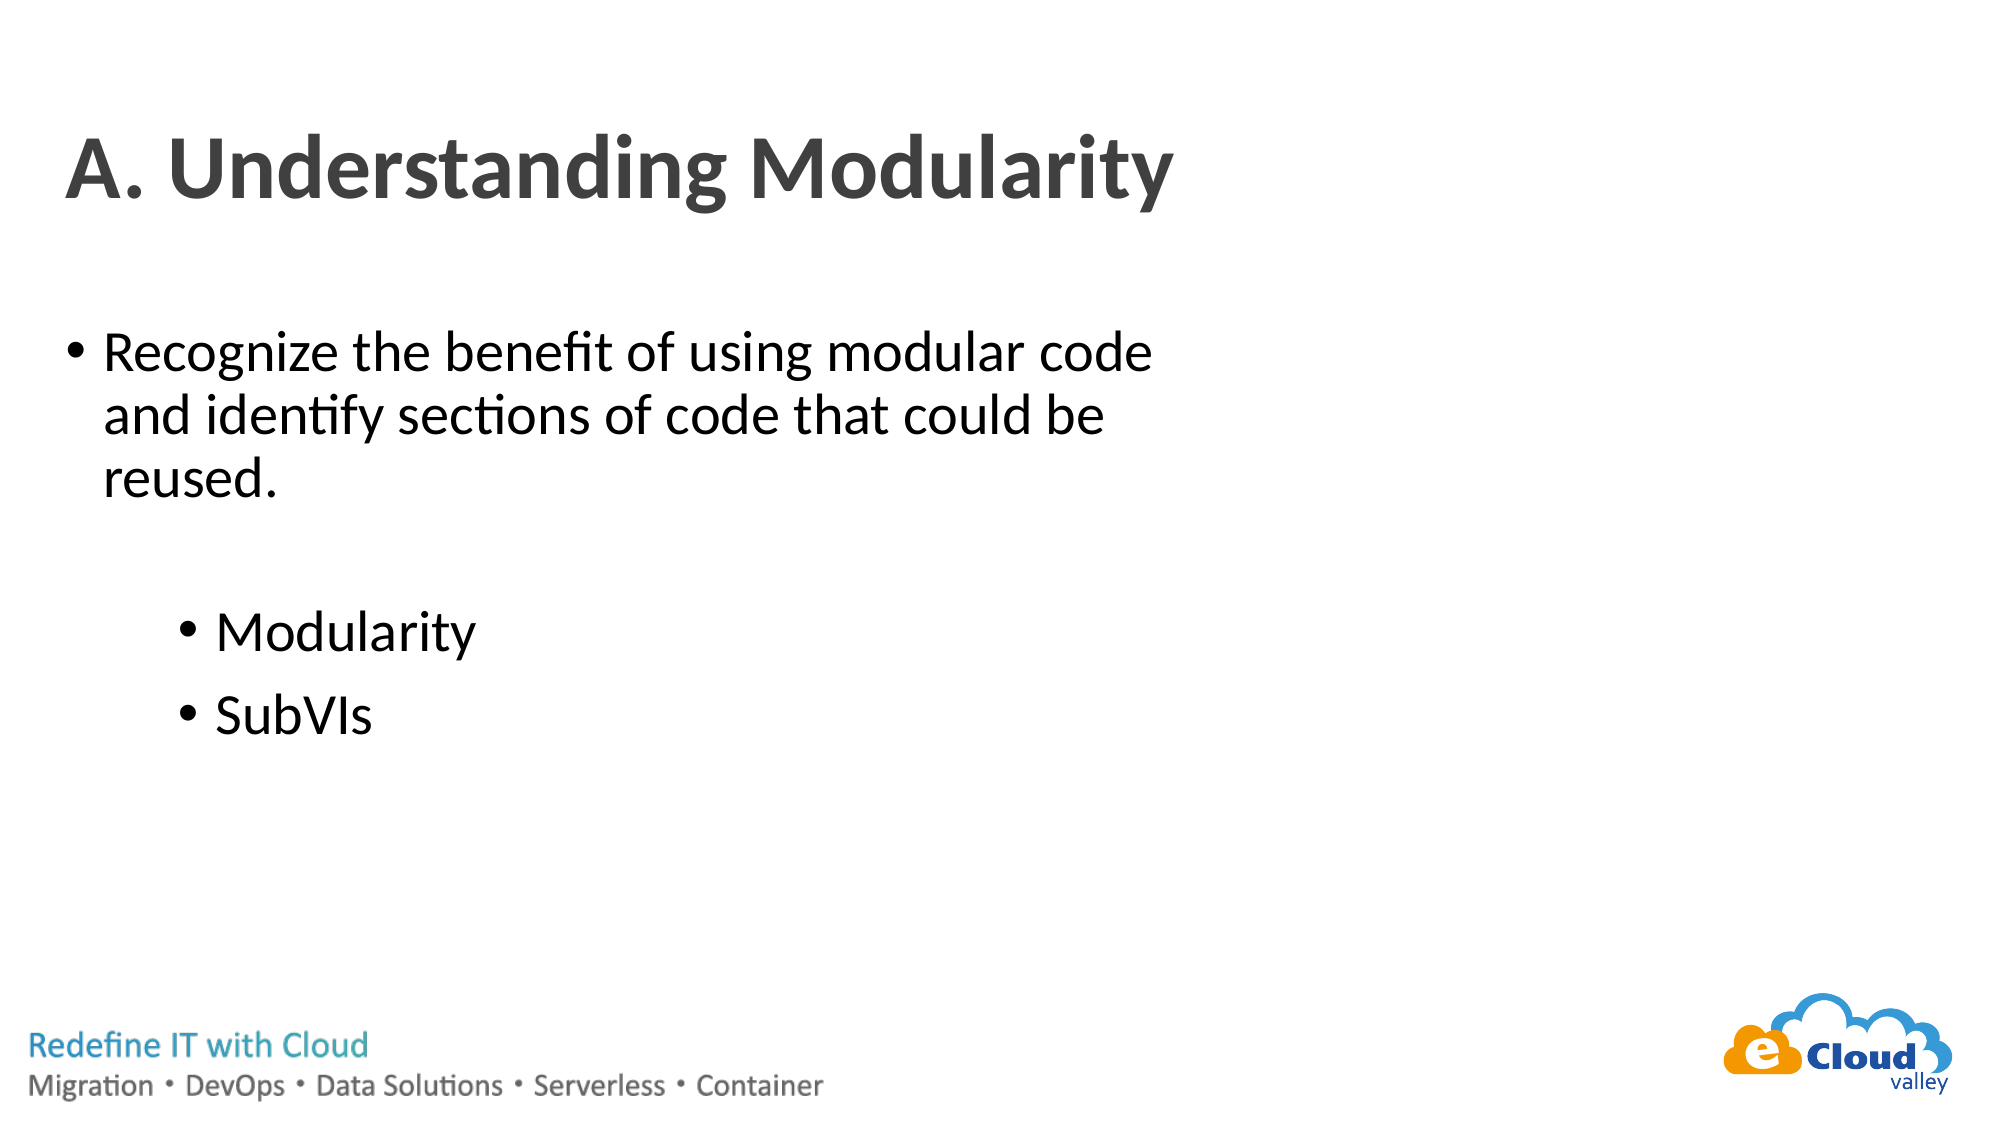

# A. Understanding Modularity
Recognize the benefit of using modular code and identify sections of code that could be reused.
Modularity
SubVIs